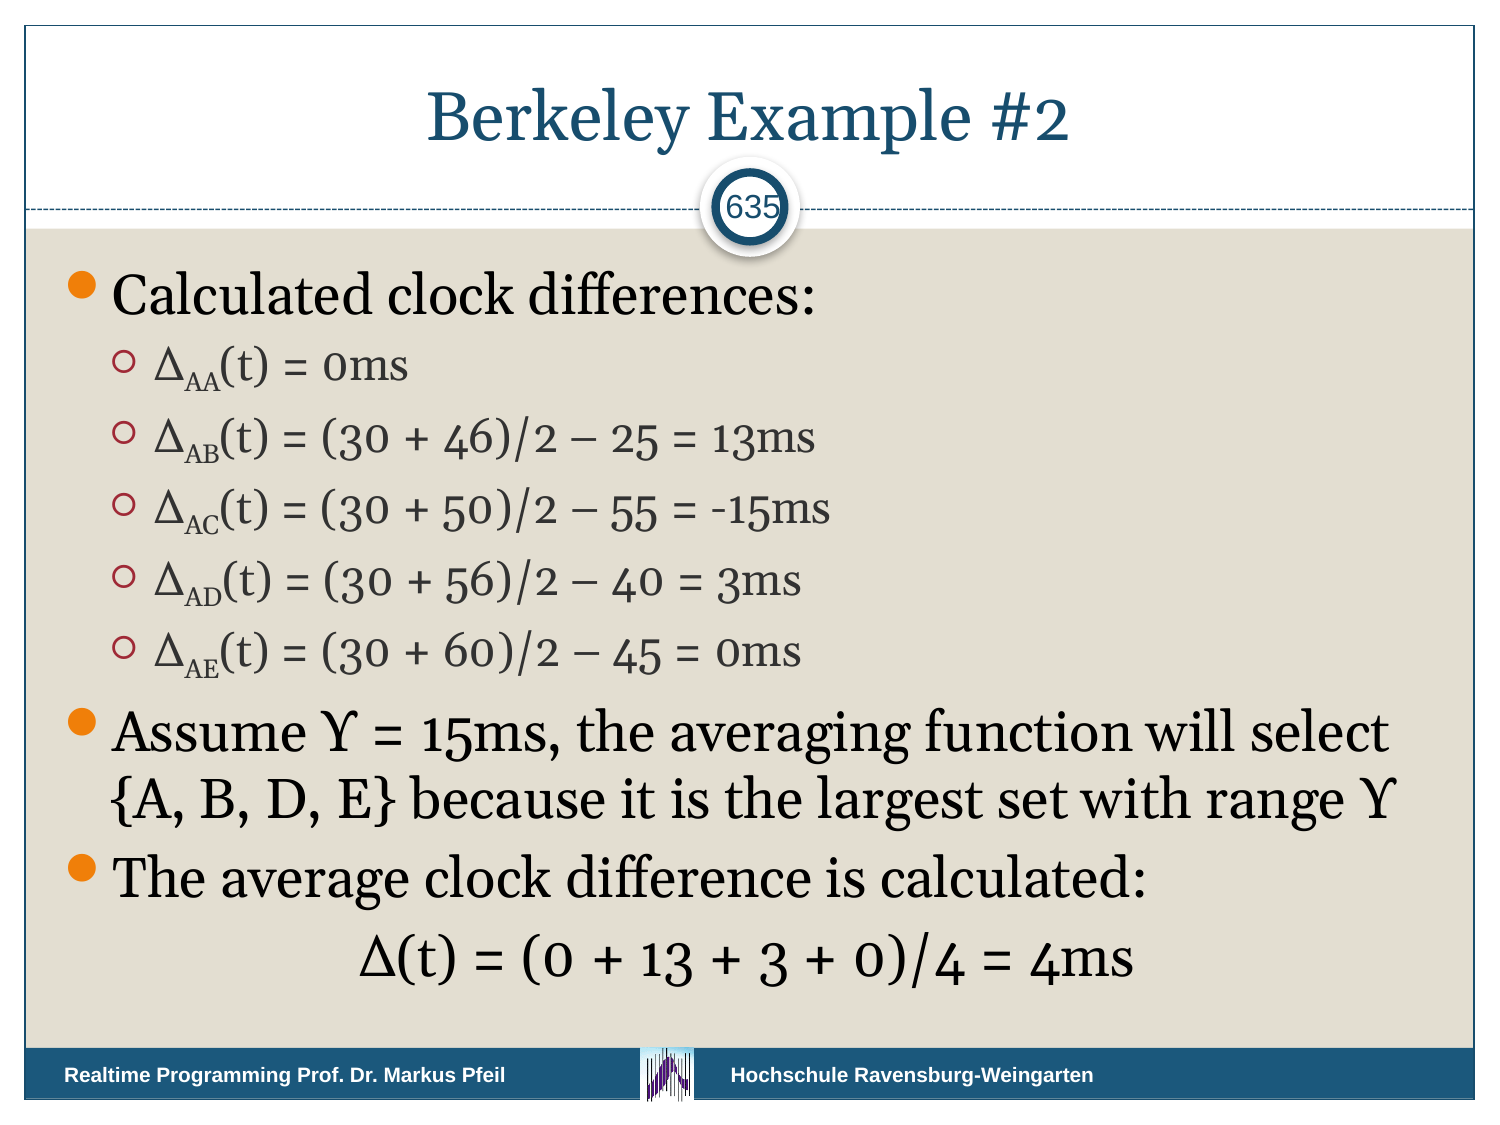

# Berkeley Example #2
635
Calculated clock differences:
ΔAA(t) = 0ms
ΔAB(t) = (30 + 46)/2 – 25 = 13ms
ΔAC(t) = (30 + 50)/2 – 55 = -15ms
ΔAD(t) = (30 + 56)/2 – 40 = 3ms
ΔAE(t) = (30 + 60)/2 – 45 = 0ms
Assume ϒ = 15ms, the averaging function will select {A, B, D, E} because it is the largest set with range ϒ
The average clock difference is calculated:
Δ(t) = (0 + 13 + 3 + 0)/4 = 4ms

Realtime Programming Prof. Dr. Markus Pfeil